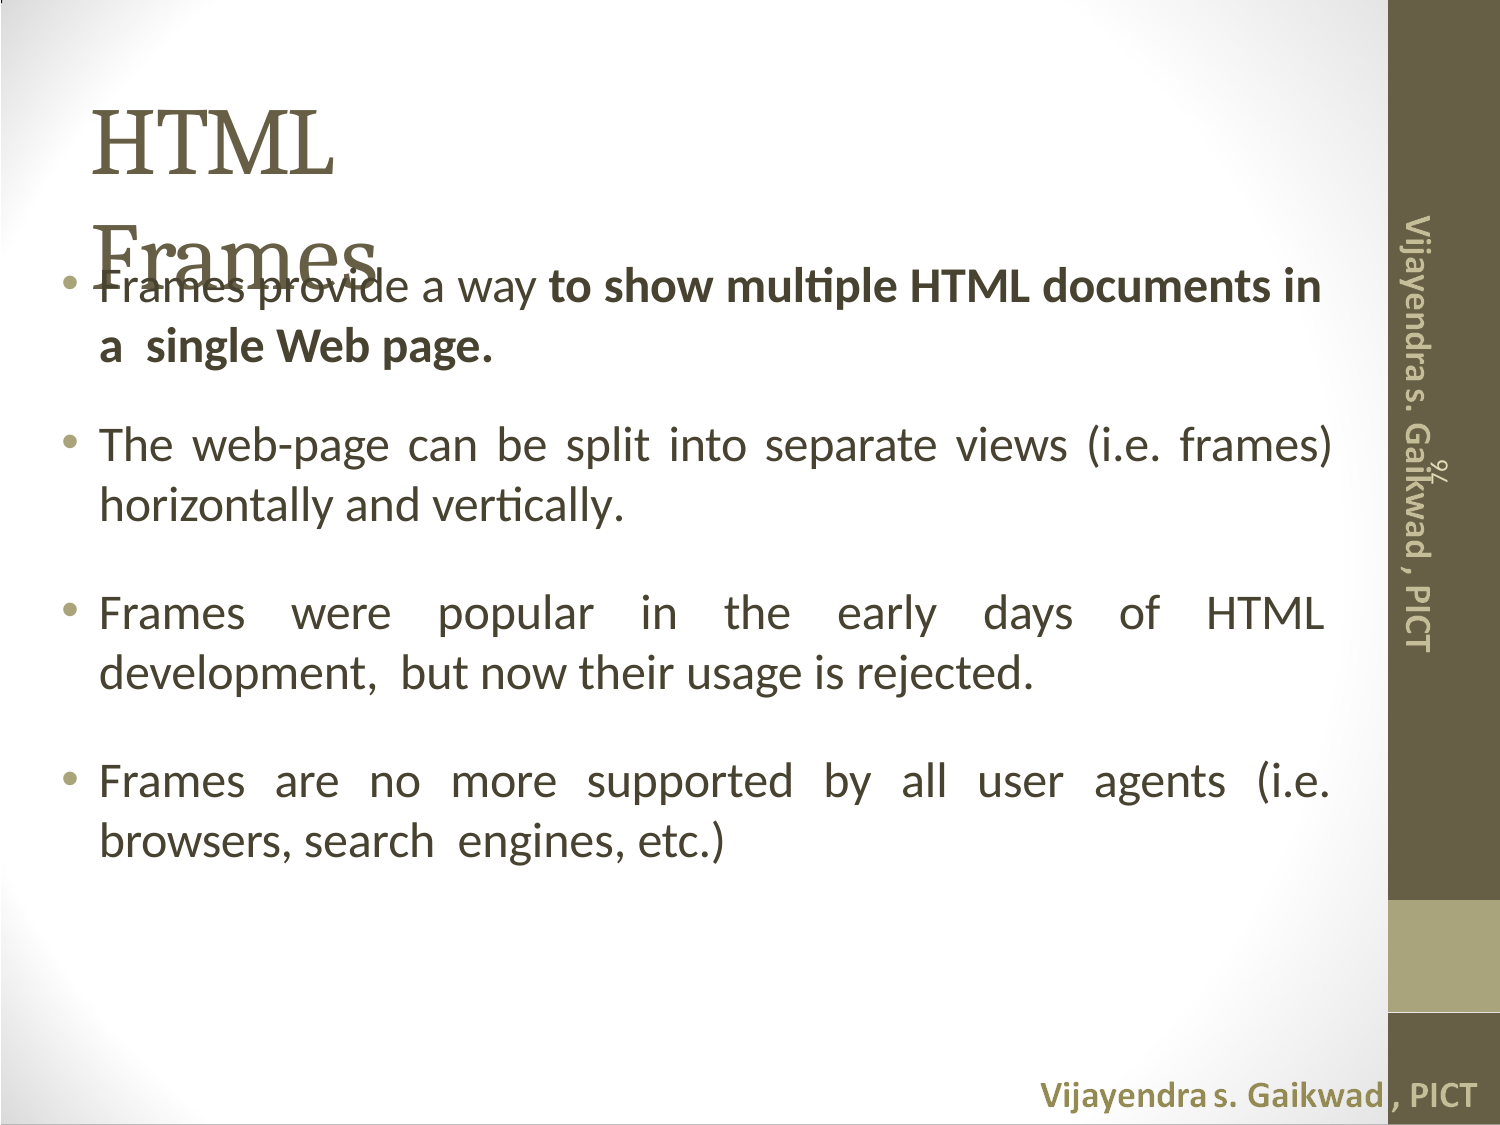

# HTML Frames
Frames provide a way to show multiple HTML documents in a  single Web page.

The web-page can be split into separate views (i.e. frames) horizontally and vertically.

Frames were popular in the early days of HTML development,  but now their usage is rejected.

Frames are no more supported by all user agents (i.e. browsers, search  engines, etc.)
76